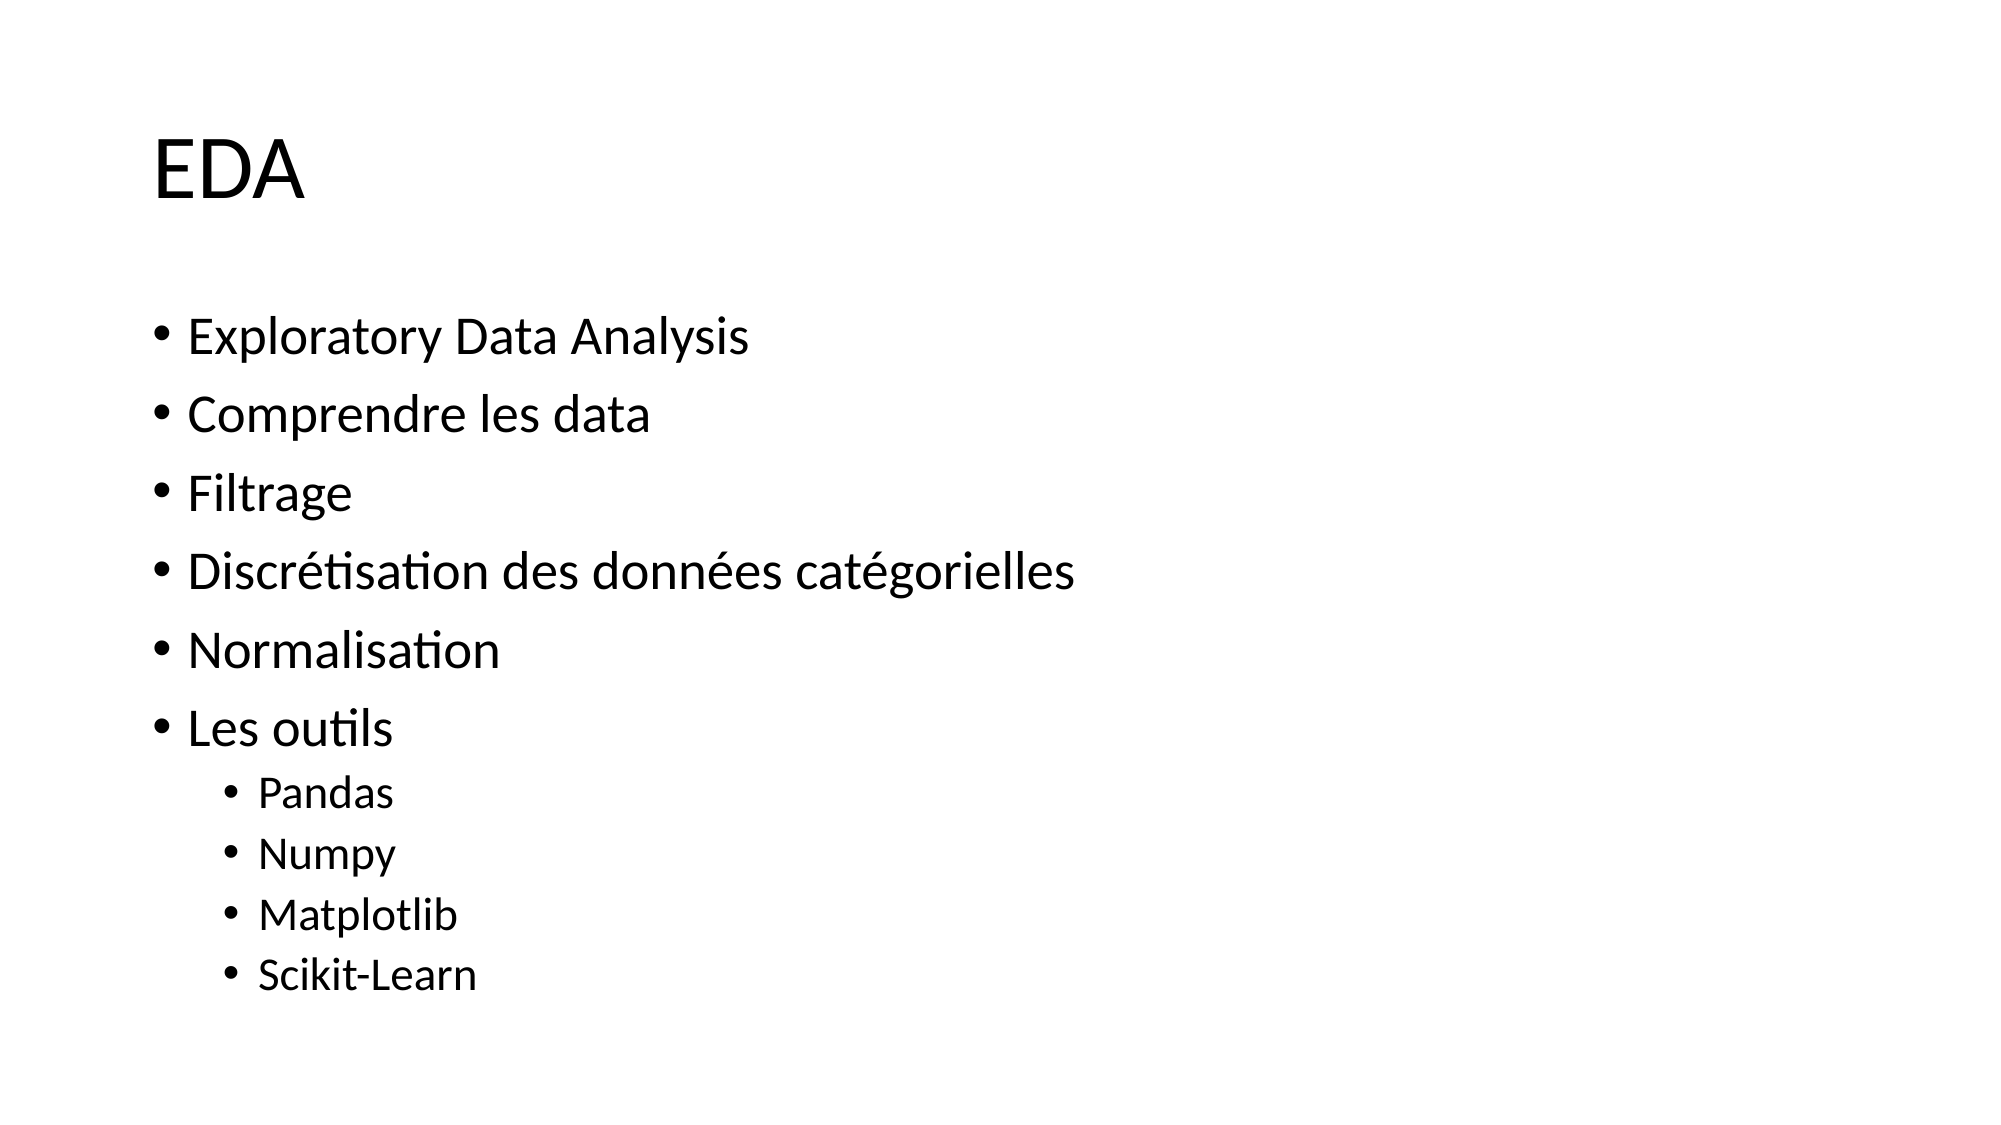

# EDA
Exploratory Data Analysis
Comprendre les data
Filtrage
Discrétisation des données catégorielles
Normalisation
Les outils
Pandas
Numpy
Matplotlib
Scikit-Learn